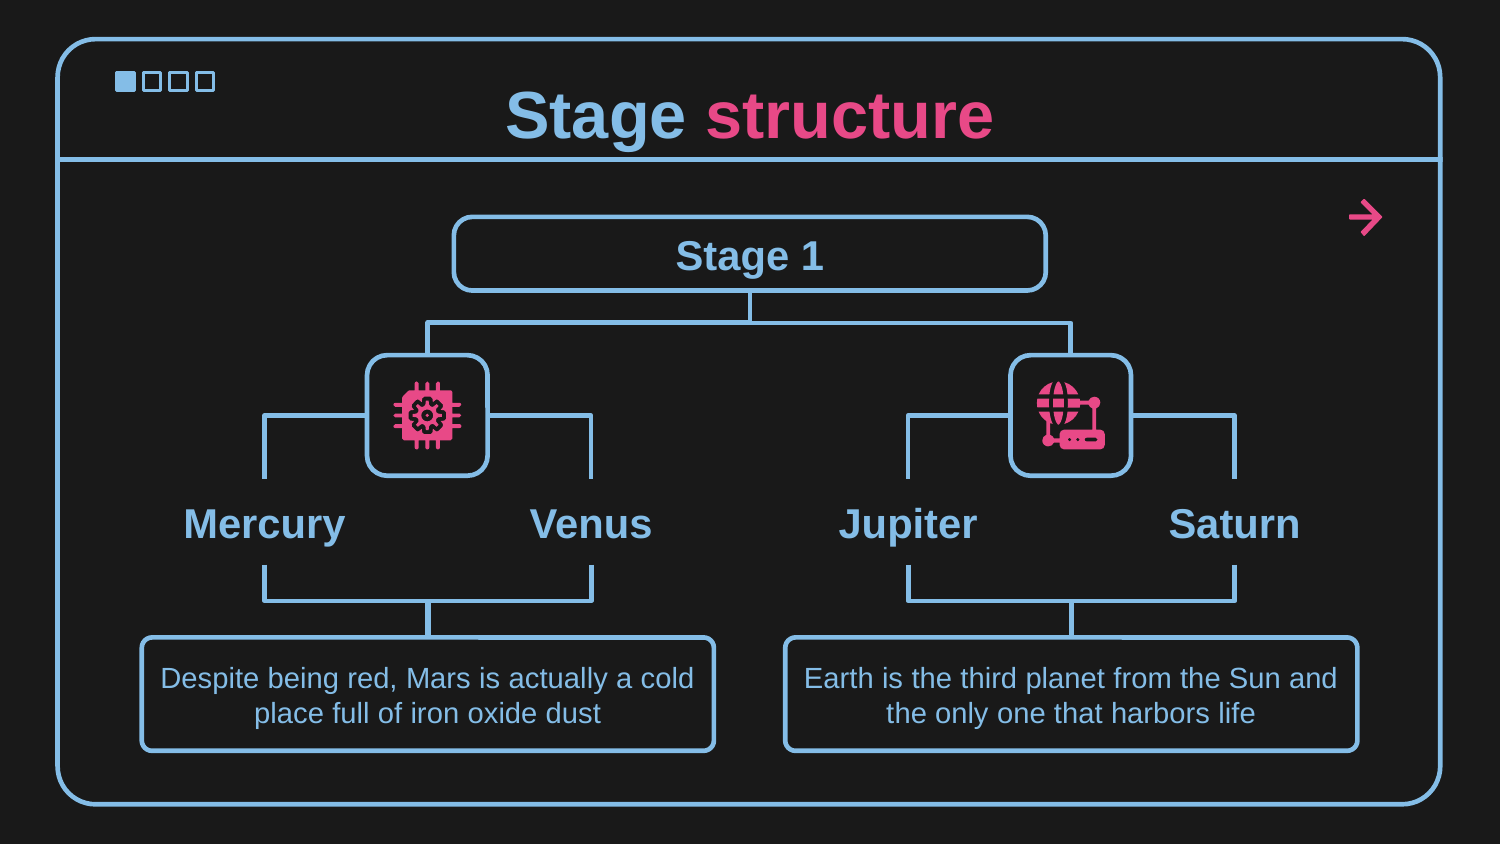

Stage structure

Stage 1

Mercury
Venus
Jupiter
Saturn

Despite being red, Mars is actually a cold place full of iron oxide dust
Earth is the third planet from the Sun and the only one that harbors life